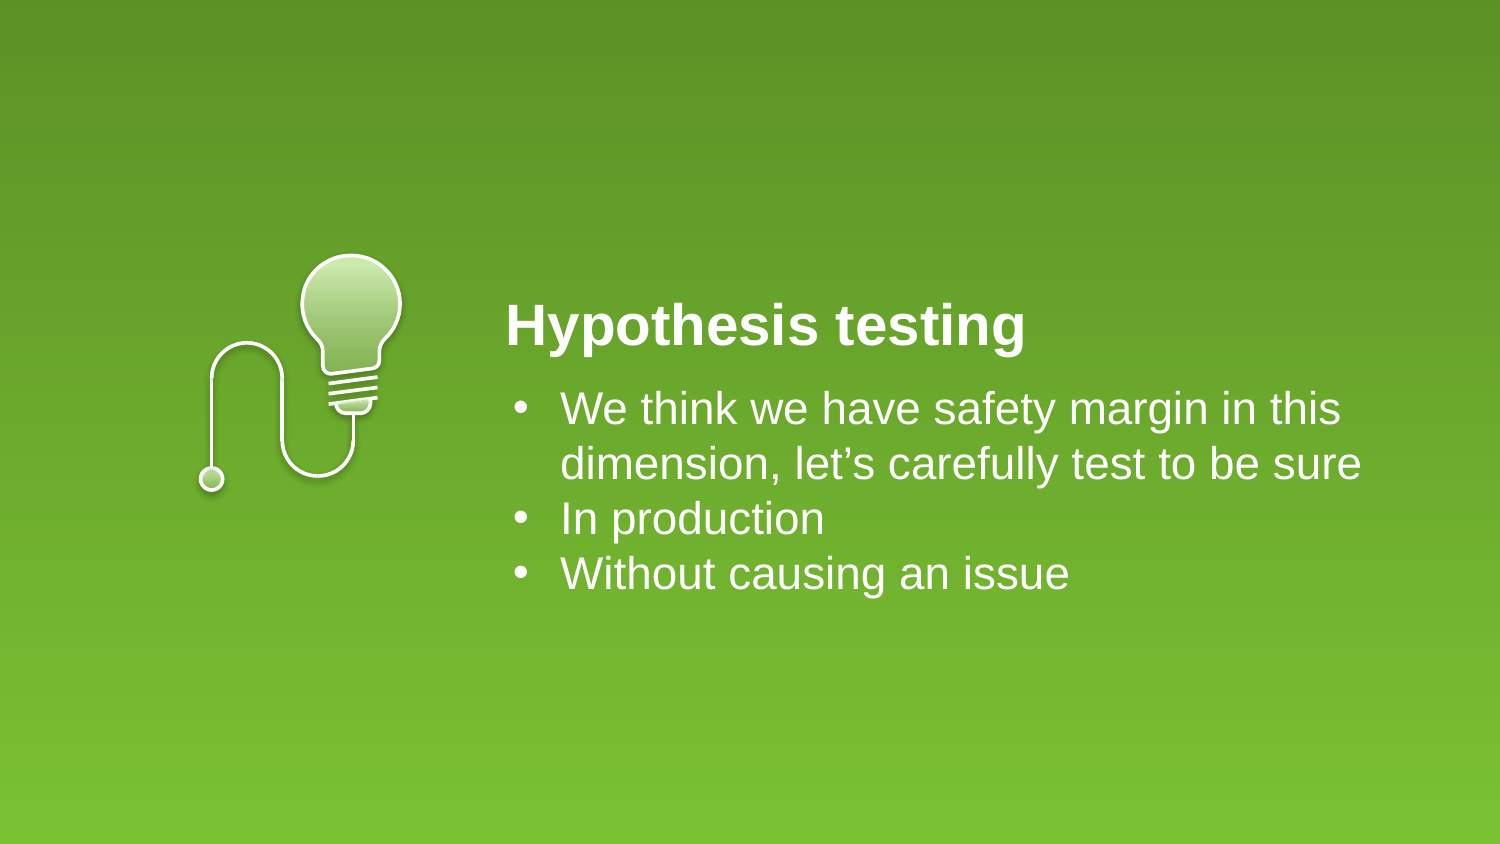

Hypothesis testing

We think we have safety margin in this dimension, let’s carefully test to be sure
In production
Without causing an issue